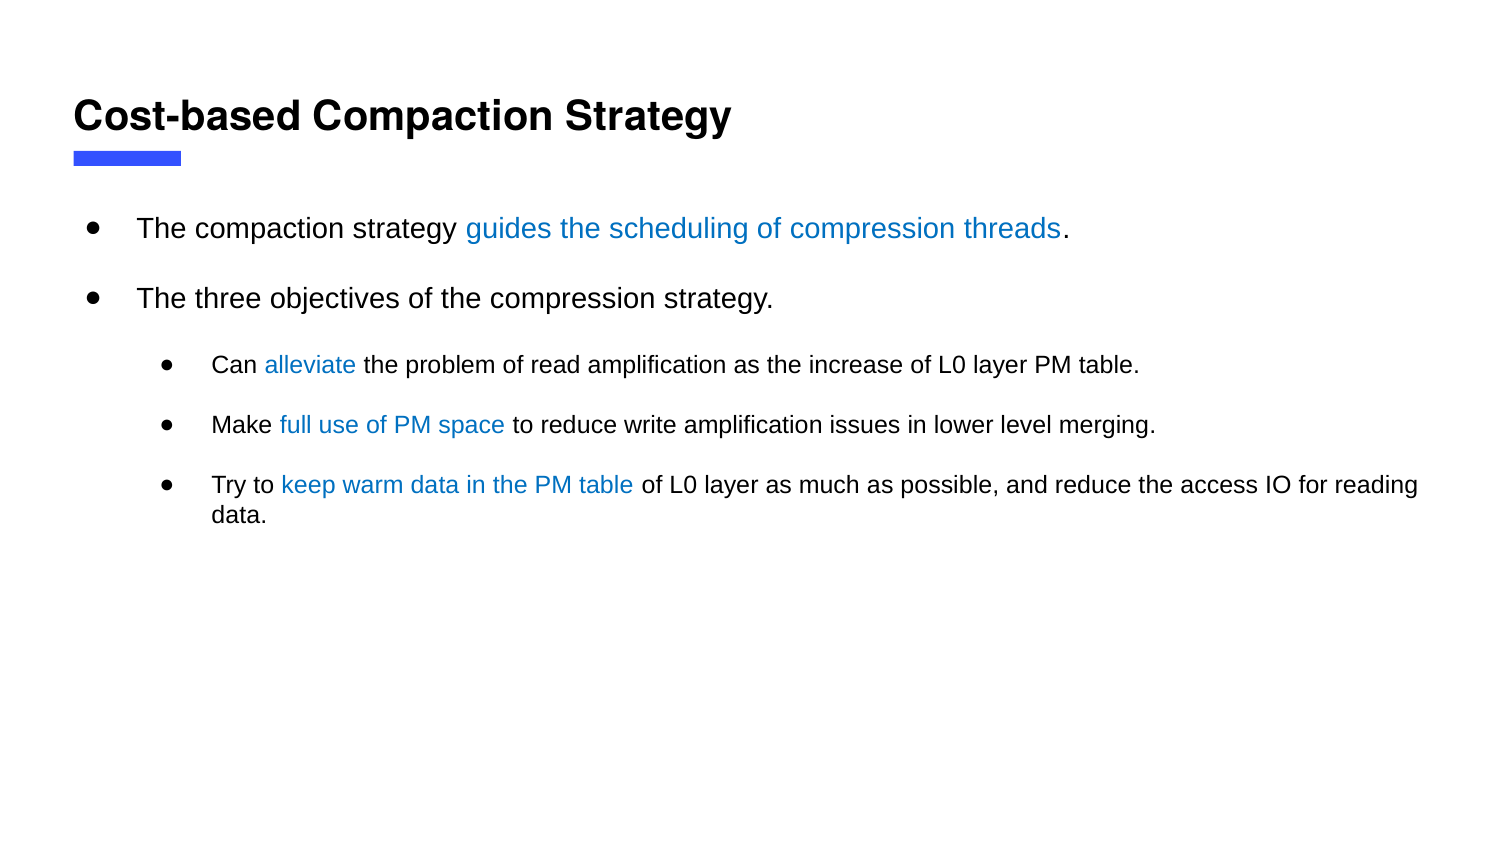

Cost-based Compaction Strategy

The compaction strategy guides the scheduling of compression threads.

The three objectives of the compression strategy.

Can alleviate the problem of read amplification as the increase of L0 layer PM table.

Make full use of PM space to reduce write amplification issues in lower level merging.

Try to keep warm data in the PM table of L0 layer as much as possible, and reduce the access IO for reading data.